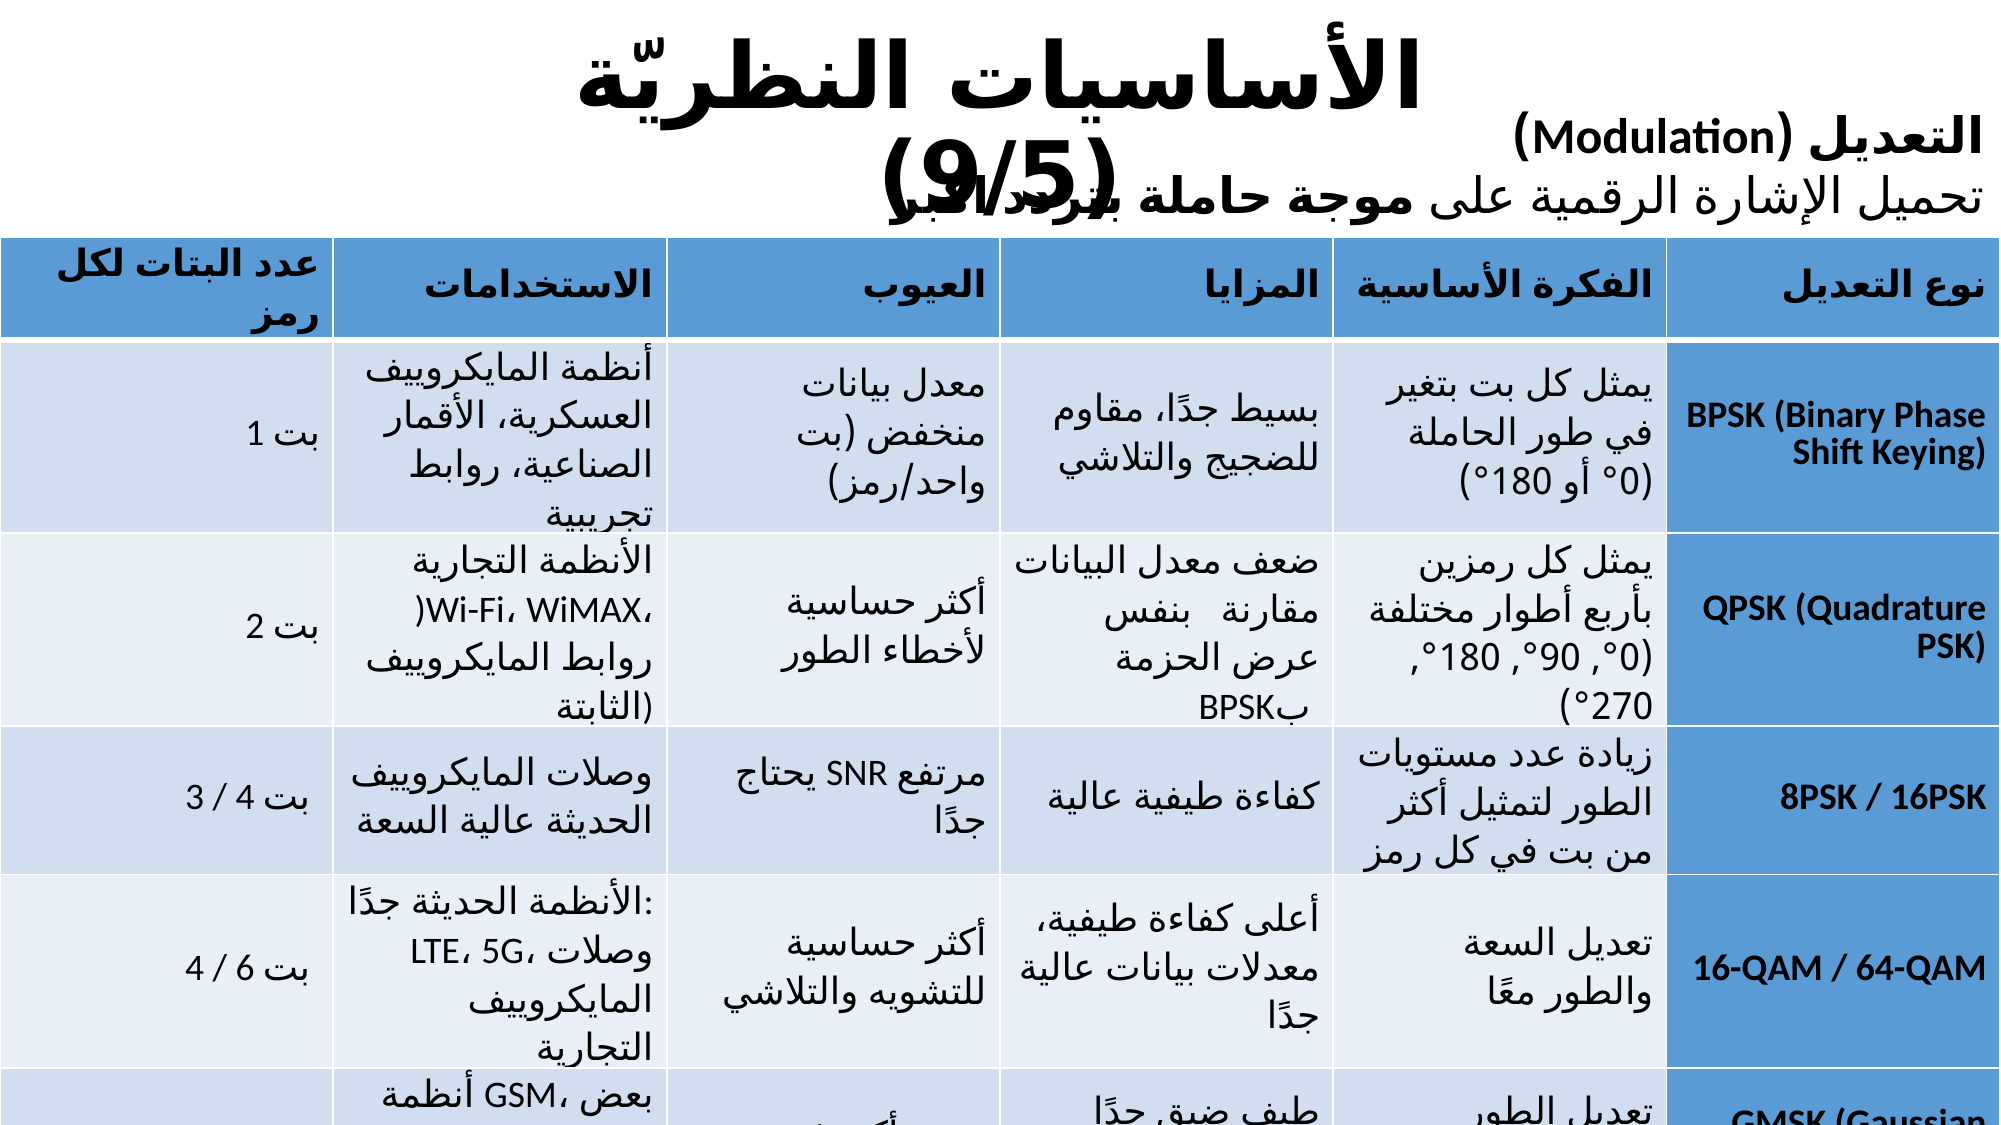

الأساسيات النظريّة (9/5)
التعديل (Modulation)
تحميل الإشارة الرقمية على موجة حاملة بتردد اكبر
| عدد البتات لكل رمز | الاستخدامات | العيوب | المزايا | الفكرة الأساسية | نوع التعديل |
| --- | --- | --- | --- | --- | --- |
| 1 بت | أنظمة المايكروييف العسكرية، الأقمار الصناعية، روابط تجريبية | معدل بيانات منخفض (بت واحد/رمز) | بسيط جدًا، مقاوم للضجيج والتلاشي | يمثل كل بت بتغير في طور الحاملة (0° أو 180°) | BPSK (Binary Phase Shift Keying) |
| 2 بت | الأنظمة التجارية )Wi-Fi، WiMAX، روابط المايكروييف الثابتة) | أكثر حساسية لأخطاء الطور | ضعف معدل البيانات مقارنة بنفس عرض الحزمة BPSKب | يمثل كل رمزين بأربع أطوار مختلفة (0°, 90°, 180°, 270°) | QPSK (Quadrature PSK) |
| 3 / 4 بت | وصلات المايكروييف الحديثة عالية السعة | يحتاج SNR مرتفع جدًا | كفاءة طيفية عالية | زيادة عدد مستويات الطور لتمثيل أكثر من بت في كل رمز | 8PSK / 16PSK |
| 4 / 6 بت | الأنظمة الحديثة جدًا: LTE، 5G، وصلات المايكروييف التجارية | أكثر حساسية للتشويه والتلاشي | أعلى كفاءة طيفية، معدلات بيانات عالية جدًا | تعديل السعة والطور معًا | 16-QAM / 64-QAM |
| 2 بت | أنظمة GSM، بعض تطبيقات المايكروييف الضيقة النطاق | تعقيد أكبر في المولد والمستقبل | طيف ضيق جدًا ومناسب للقنوات المحدودة | تعديل الطور بسلاسة بدون قفزات مفاجئة | GMSK (Gaussian Minimum Shift Keying) |
14